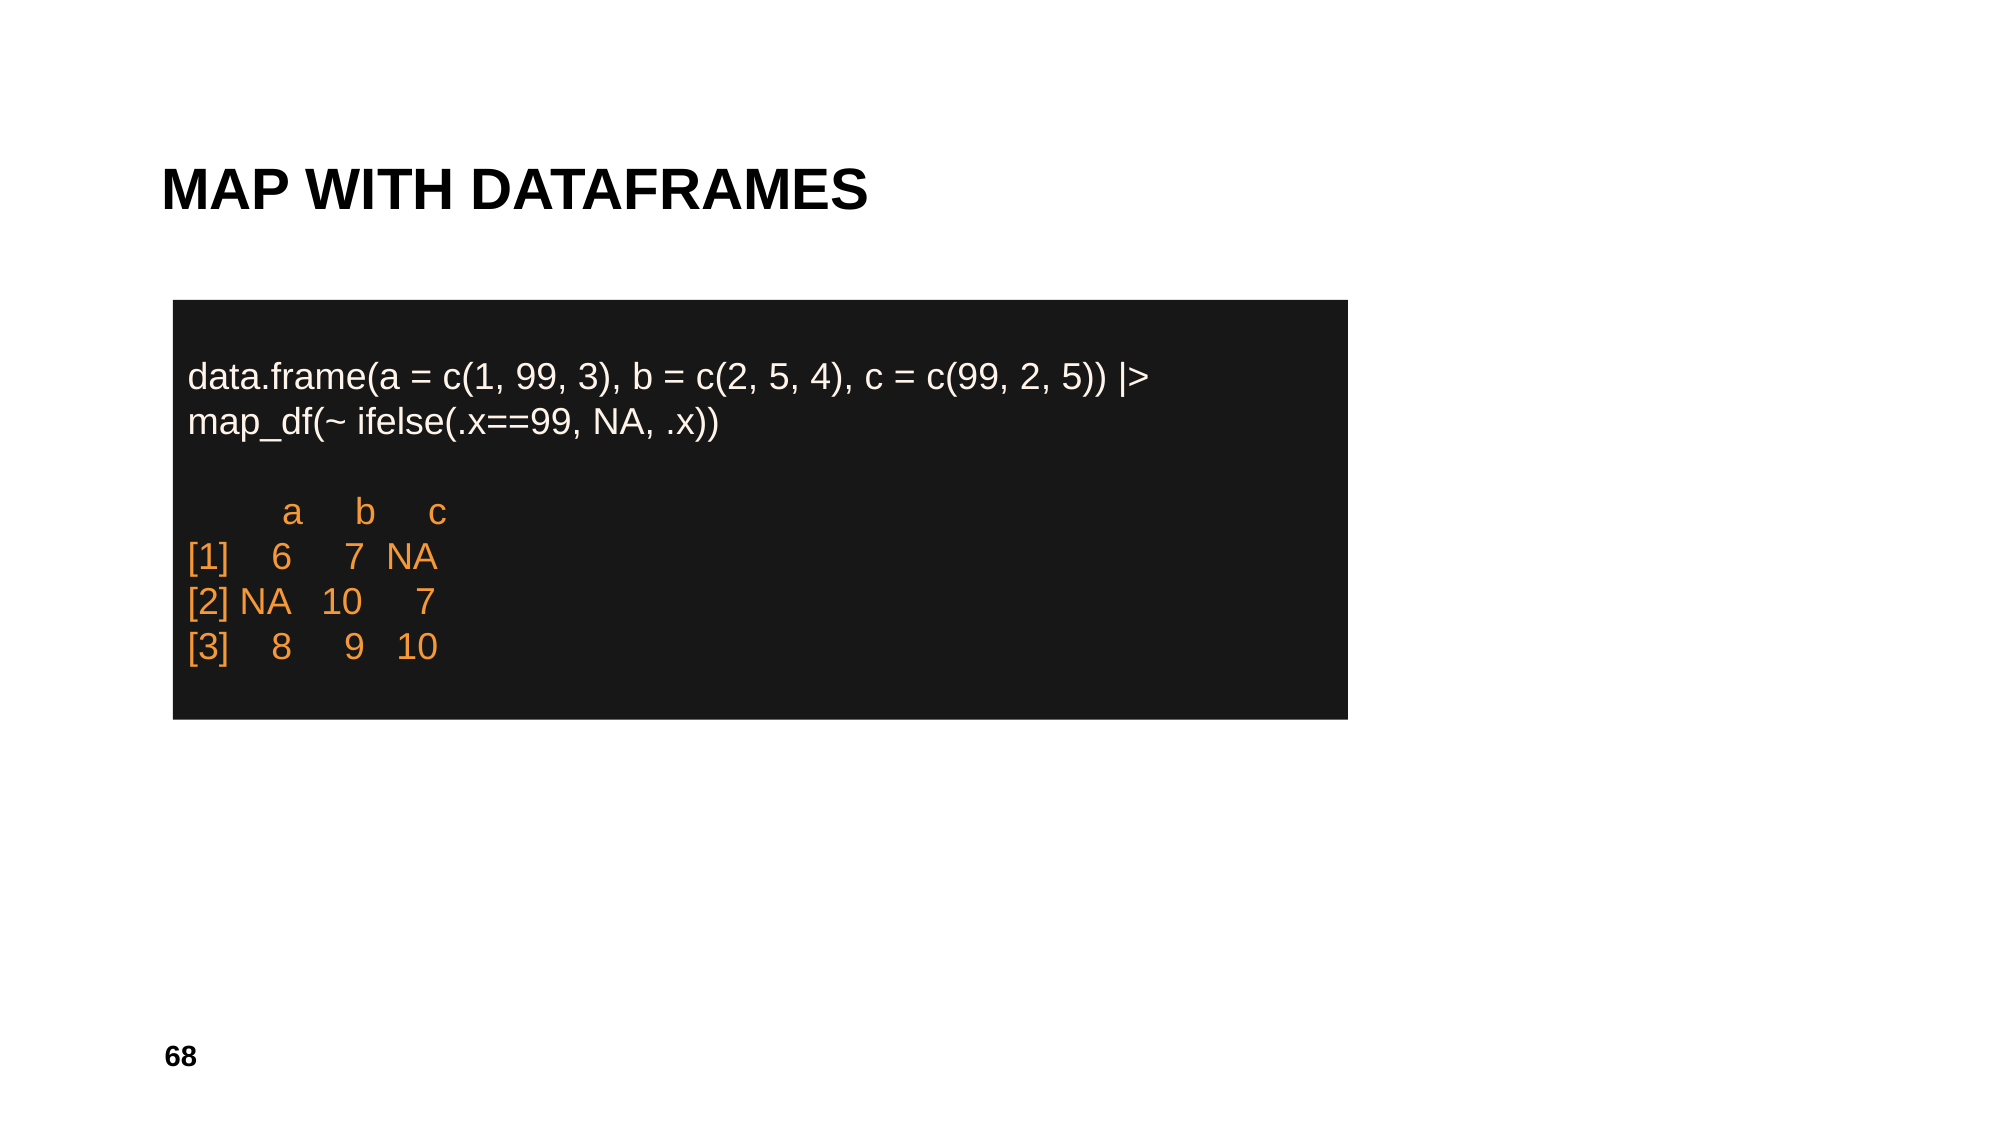

# map with dataframes

data.frame(a = c(1, 99, 3), b = c(2, 5, 4), c = c(99, 2, 5)) |> 	map_df(~ ifelse(.x==99, NA, .x))

         a     b     c
[1]    6     7  NA
[2] NA   10     7
[3]    8     9   10

68